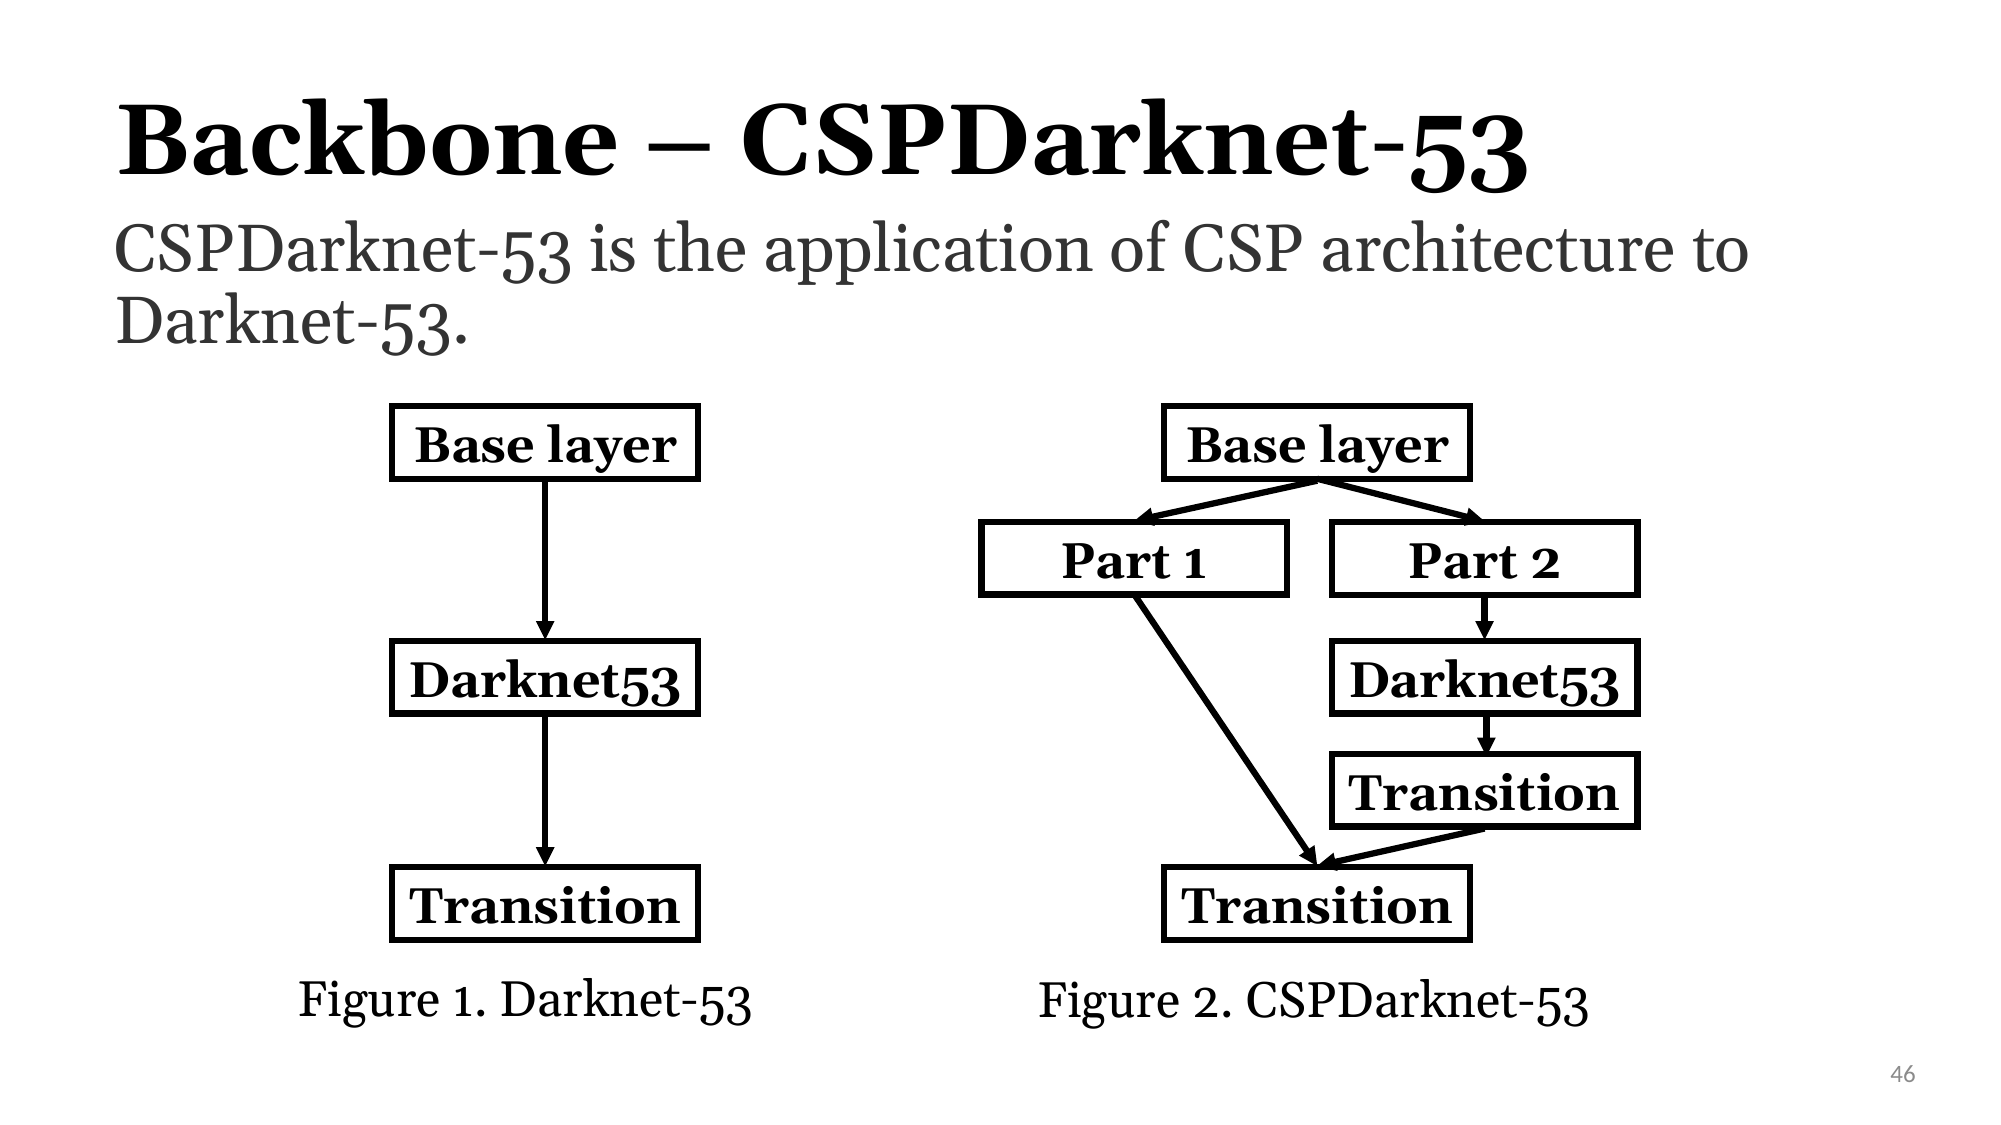

# Backbone – CSPDarknet-53
CSPDarknet-53 is the application of CSP architecture to Darknet-53.
Base layer

Darknet53

Transition

Base layer

Part 1

Part 2

Darknet53

Transition

Transition

Figure 1. Darknet-53
Figure 2. CSPDarknet-53
46